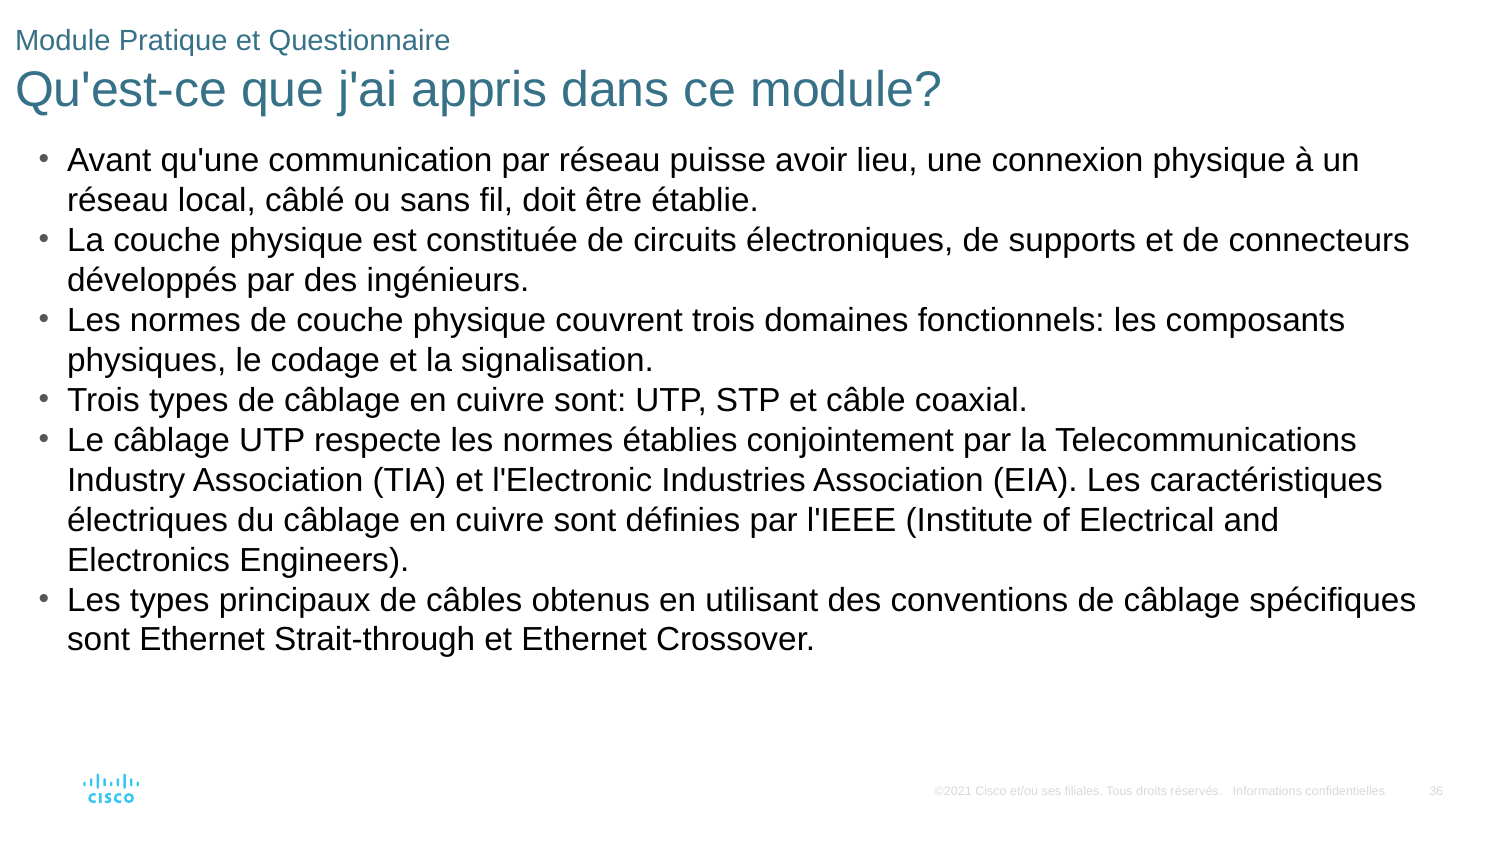

# Module Pratique et Questionnaire Qu'est-ce que j'ai appris dans ce module?
Avant qu'une communication par réseau puisse avoir lieu, une connexion physique à un réseau local, câblé ou sans fil, doit être établie.
La couche physique est constituée de circuits électroniques, de supports et de connecteurs développés par des ingénieurs.
Les normes de couche physique couvrent trois domaines fonctionnels: les composants physiques, le codage et la signalisation.
Trois types de câblage en cuivre sont: UTP, STP et câble coaxial.
Le câblage UTP respecte les normes établies conjointement par la Telecommunications Industry Association (TIA) et l'Electronic Industries Association (EIA). Les caractéristiques électriques du câblage en cuivre sont définies par l'IEEE (Institute of Electrical and Electronics Engineers).
Les types principaux de câbles obtenus en utilisant des conventions de câblage spécifiques sont Ethernet Strait-through et Ethernet Crossover.